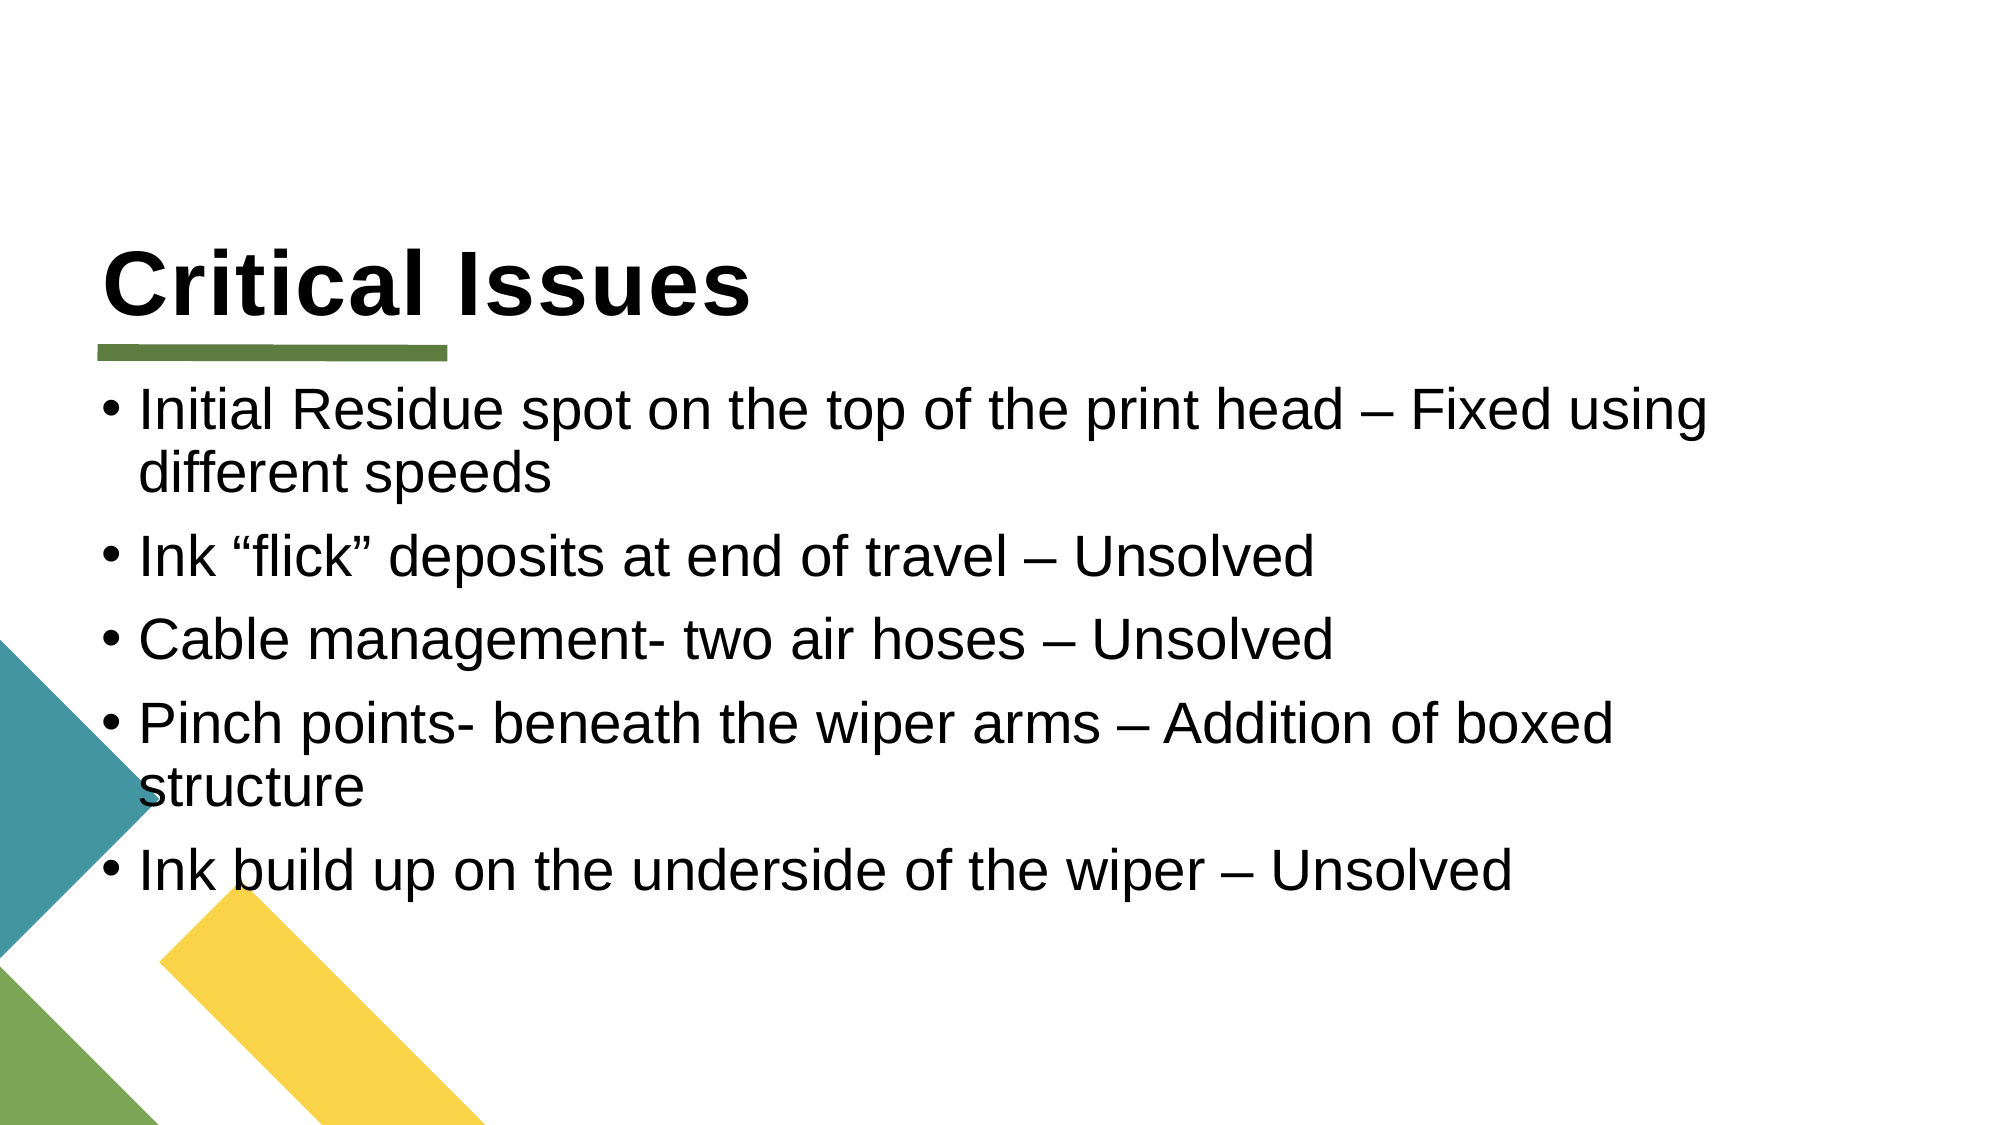

# Critical Issues
Initial Residue spot on the top of the print head – Fixed using different speeds
Ink “flick” deposits at end of travel – Unsolved
Cable management- two air hoses – Unsolved
Pinch points- beneath the wiper arms – Addition of boxed structure
Ink build up on the underside of the wiper – Unsolved